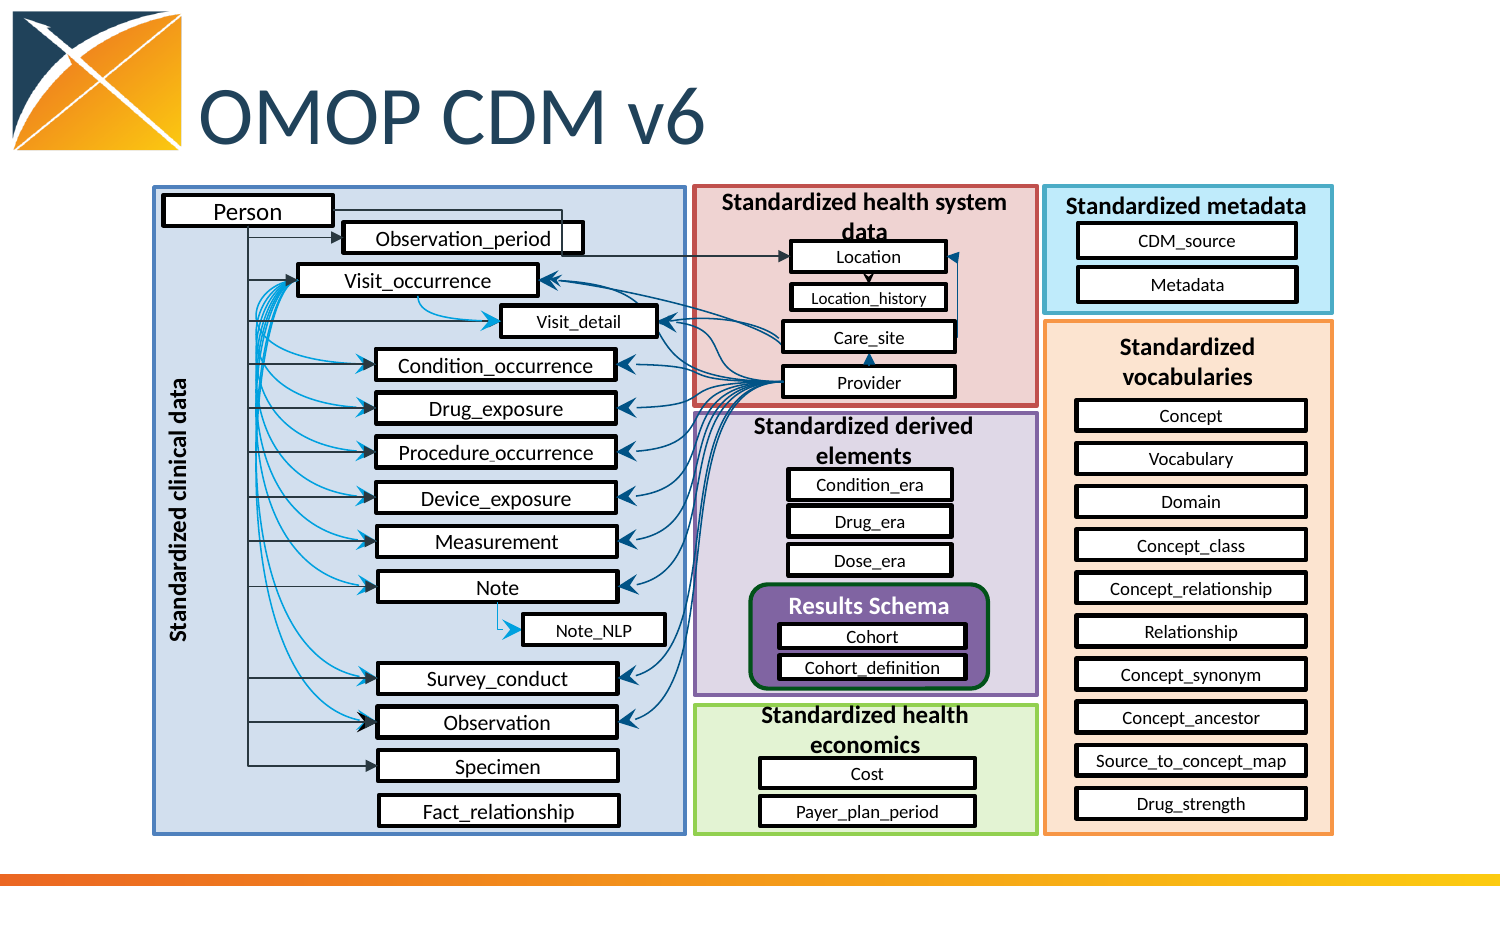

# OMOP CDM v6
Standardized health system data
Standardized metadata

CDM_source
Metadata

Person
Observation_period
Location
Visit_occurrence
Location_history

Visit_detail

Care_site
Standardized vocabularies
Condition_occurrence
Provider
Drug_exposure
Concept
Standardized derived elements

Procedure_occurrence
Vocabulary
Condition_era
Device_exposure
Domain
Standardized clinical data
Drug_era
Measurement
Concept_class
Dose_era
Note
Concept_relationship
Results Schema
Note_NLP
Relationship
Cohort
Cohort_definition
Concept_synonym
Survey_conduct
Standardized health economics
Concept_ancestor

Observation
Source_to_concept_map
Specimen
Cost
Drug_strength
Fact_relationship
Payer_plan_period